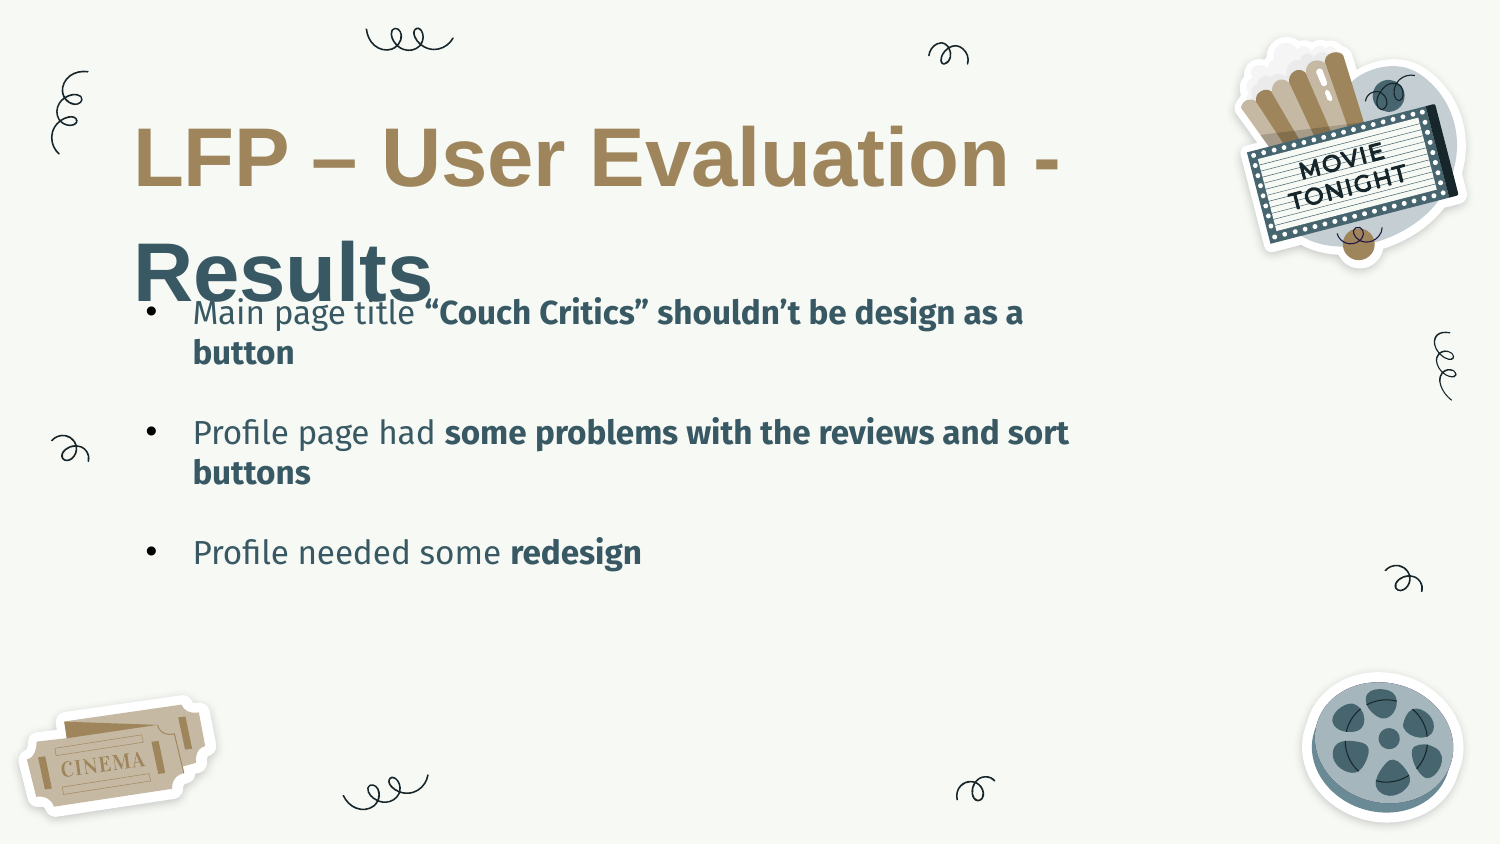

# LFP – User Evaluation - Results
Main page title “Couch Critics” shouldn’t be design as a button

Profile page had some problems with the reviews and sort buttons

Profile needed some redesign